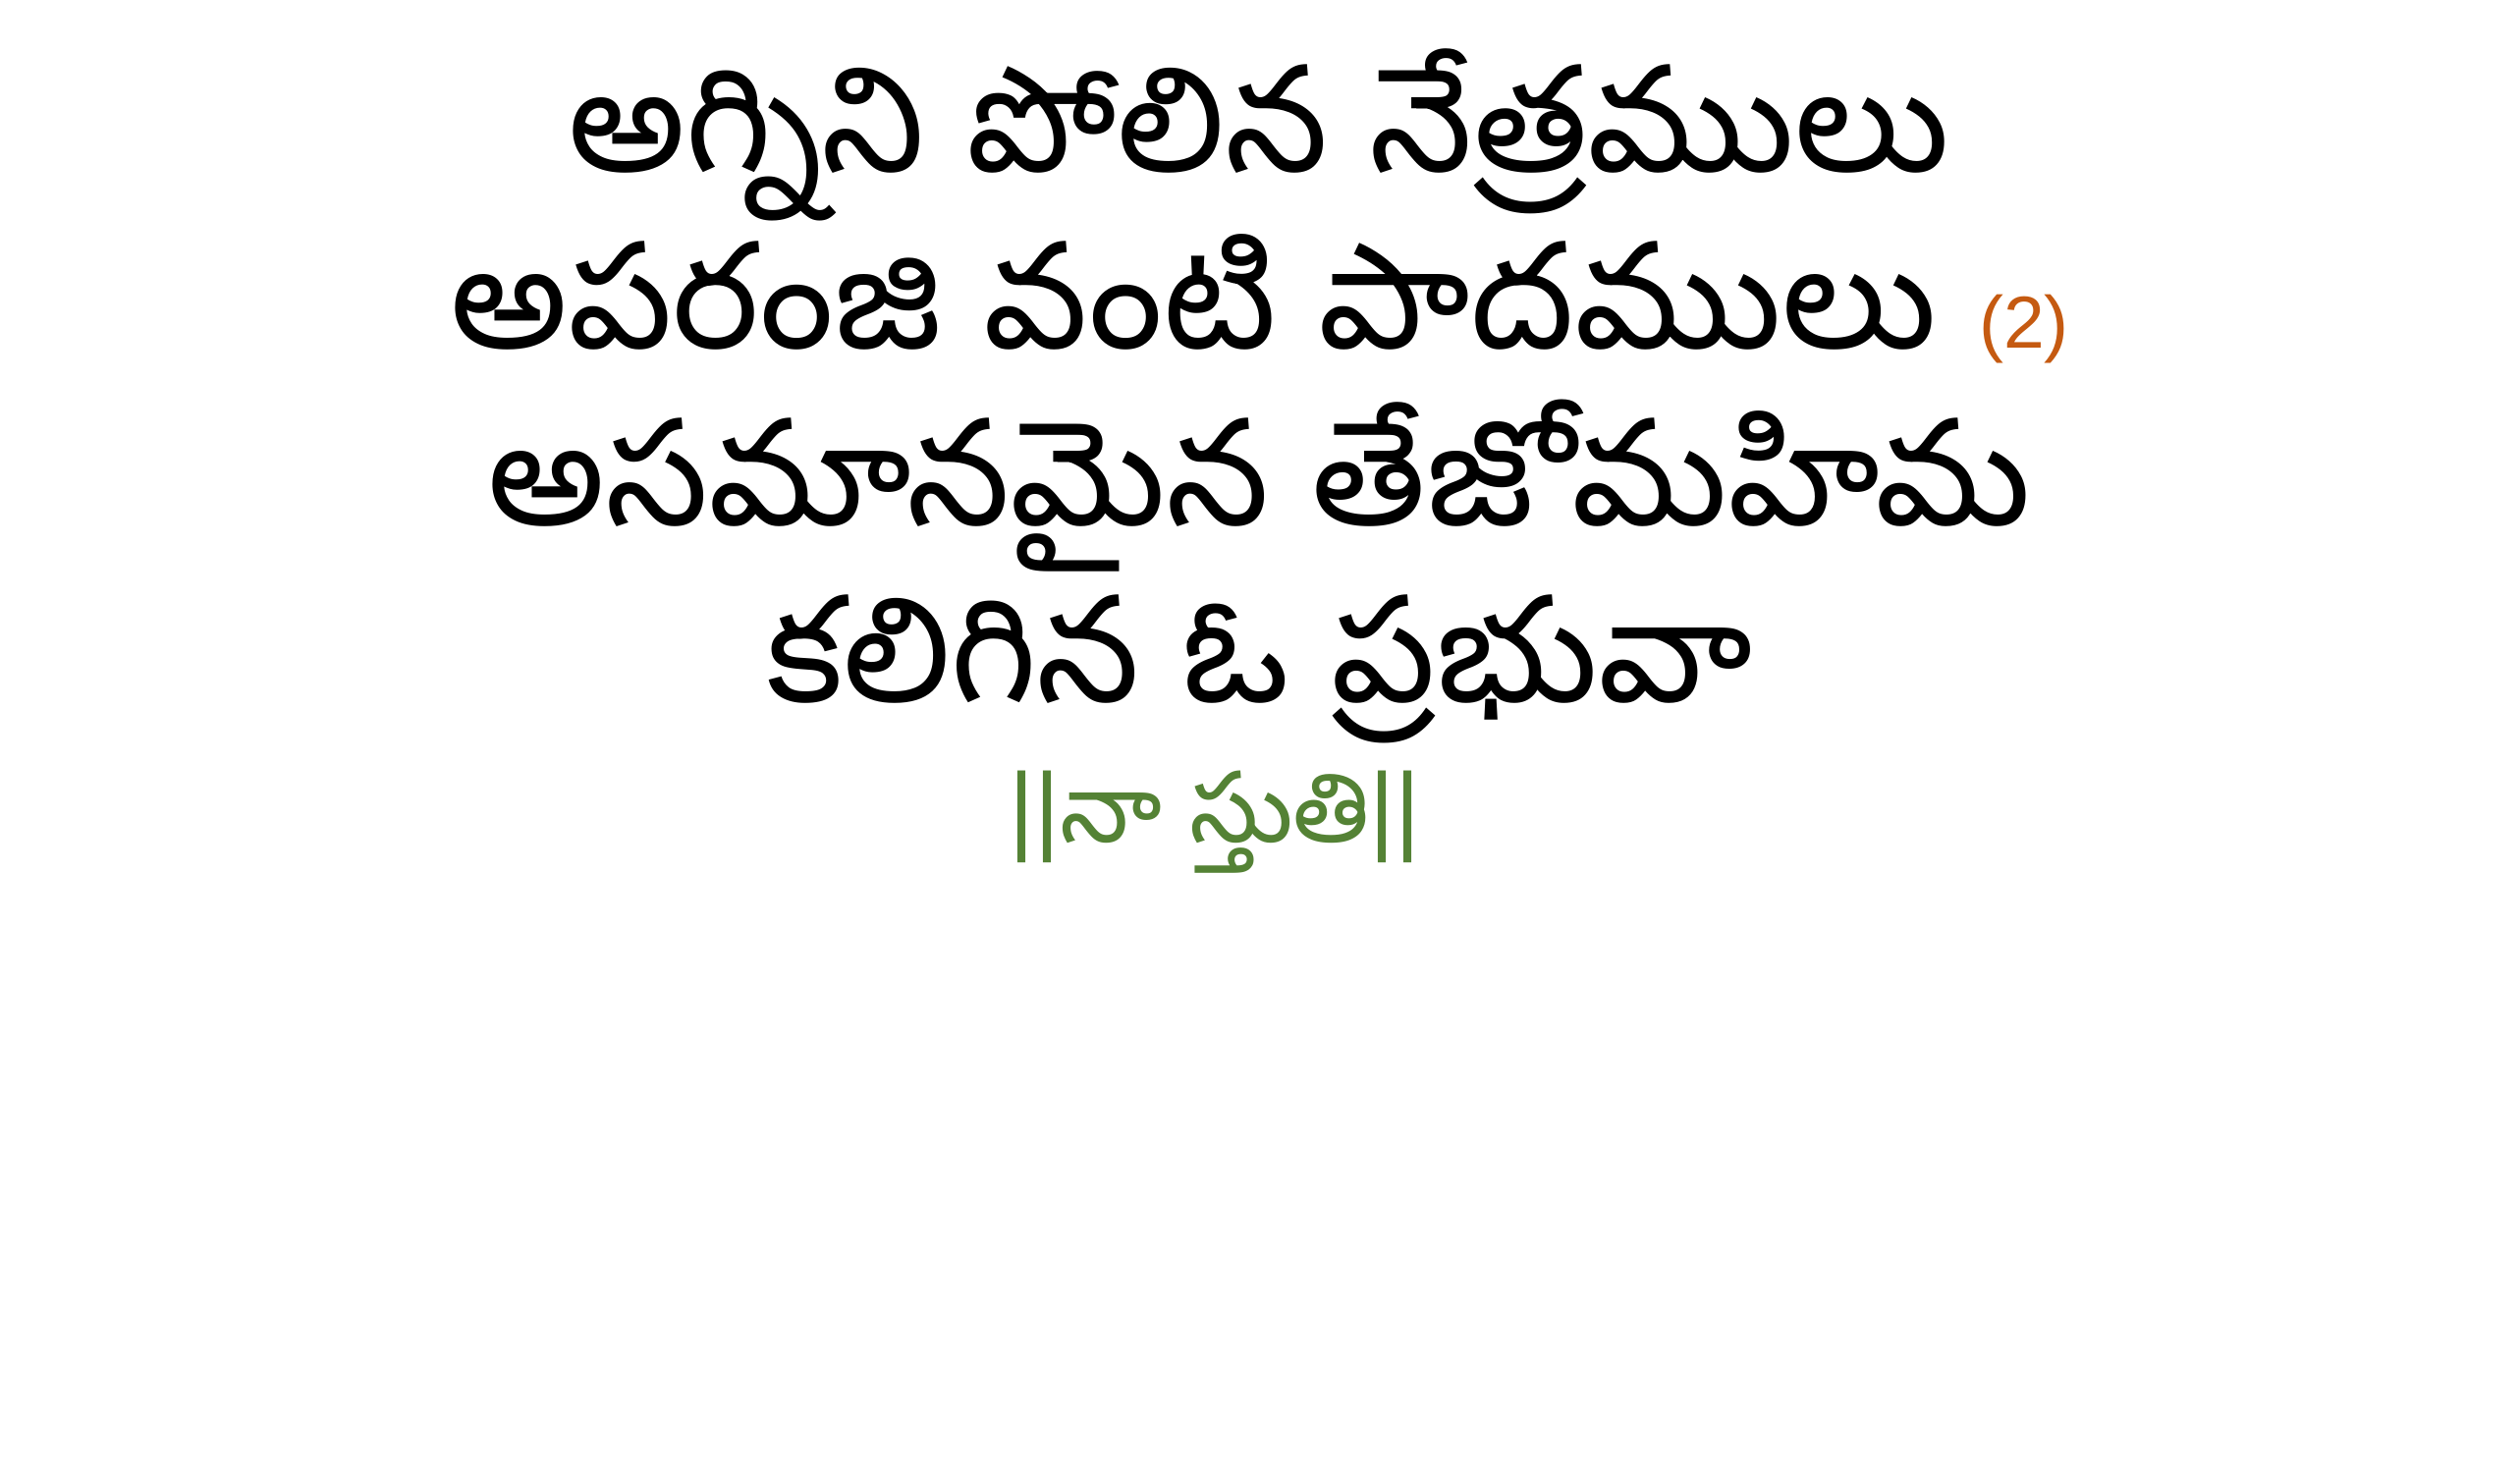

అగ్నిని పోలిన నేత్రములు
అపరంజి వంటి పాదములు (2)
అసమానమైన తేజోమహిమ
కలిగిన ఓ ప్రభువా
||నా స్తుతి||